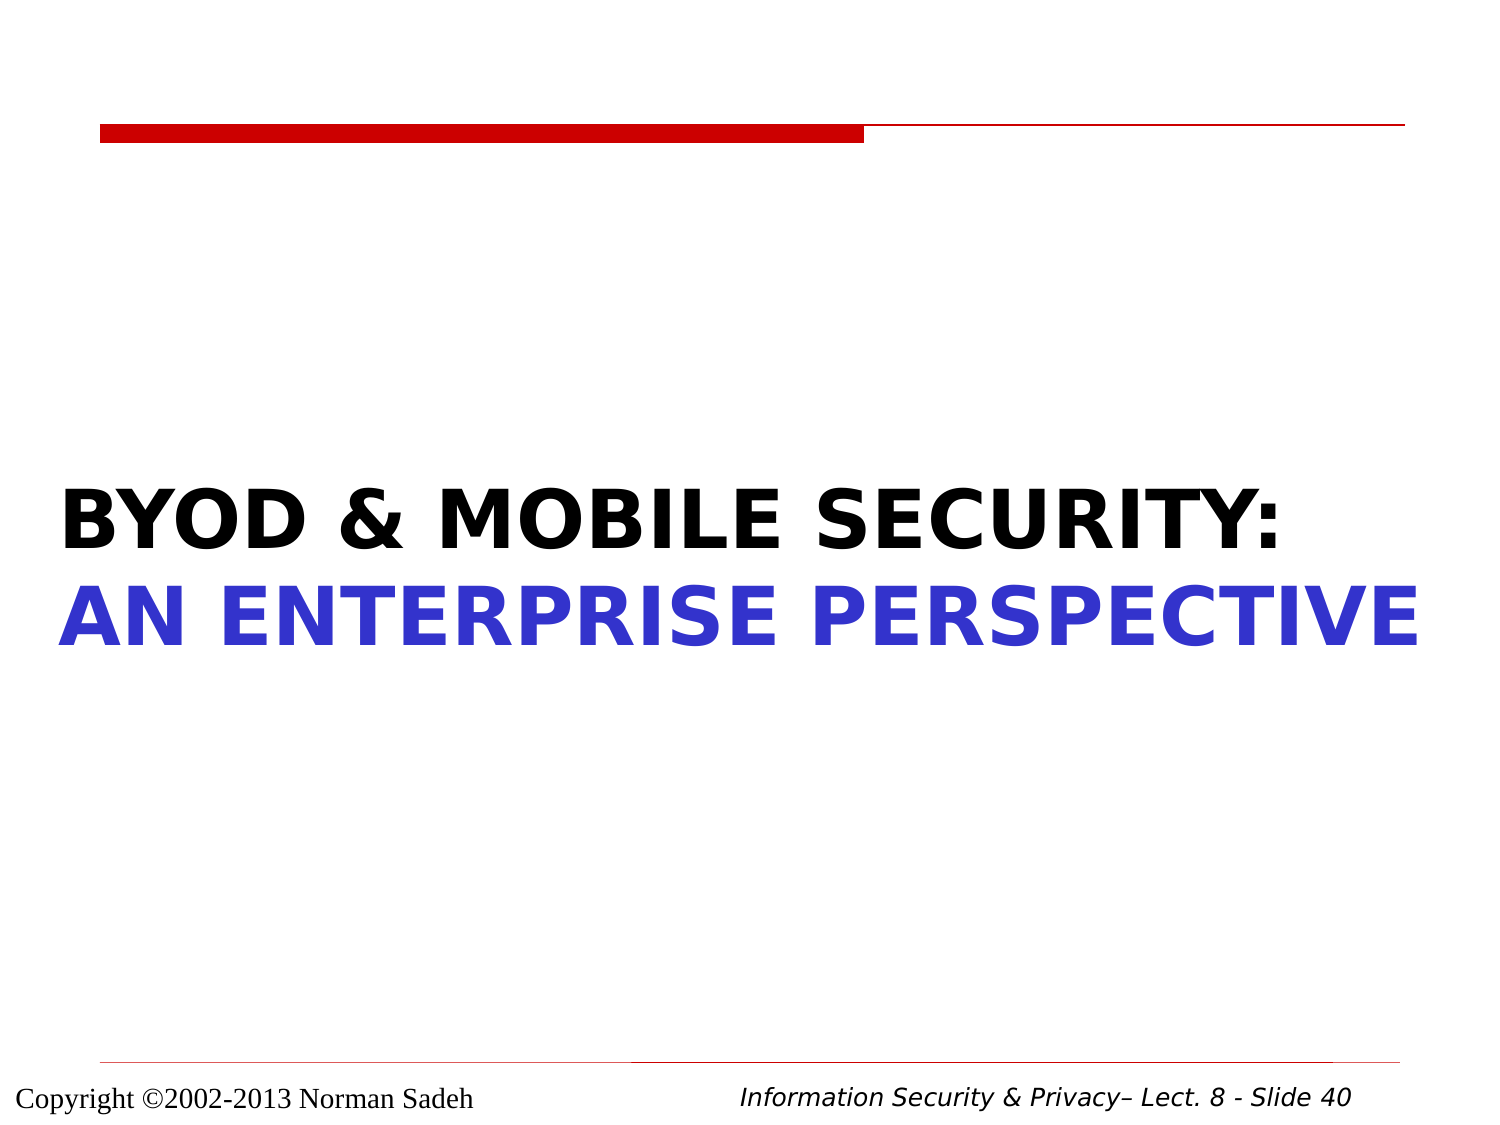

# BYOD & Mobile Security: An Enterprise Perspective